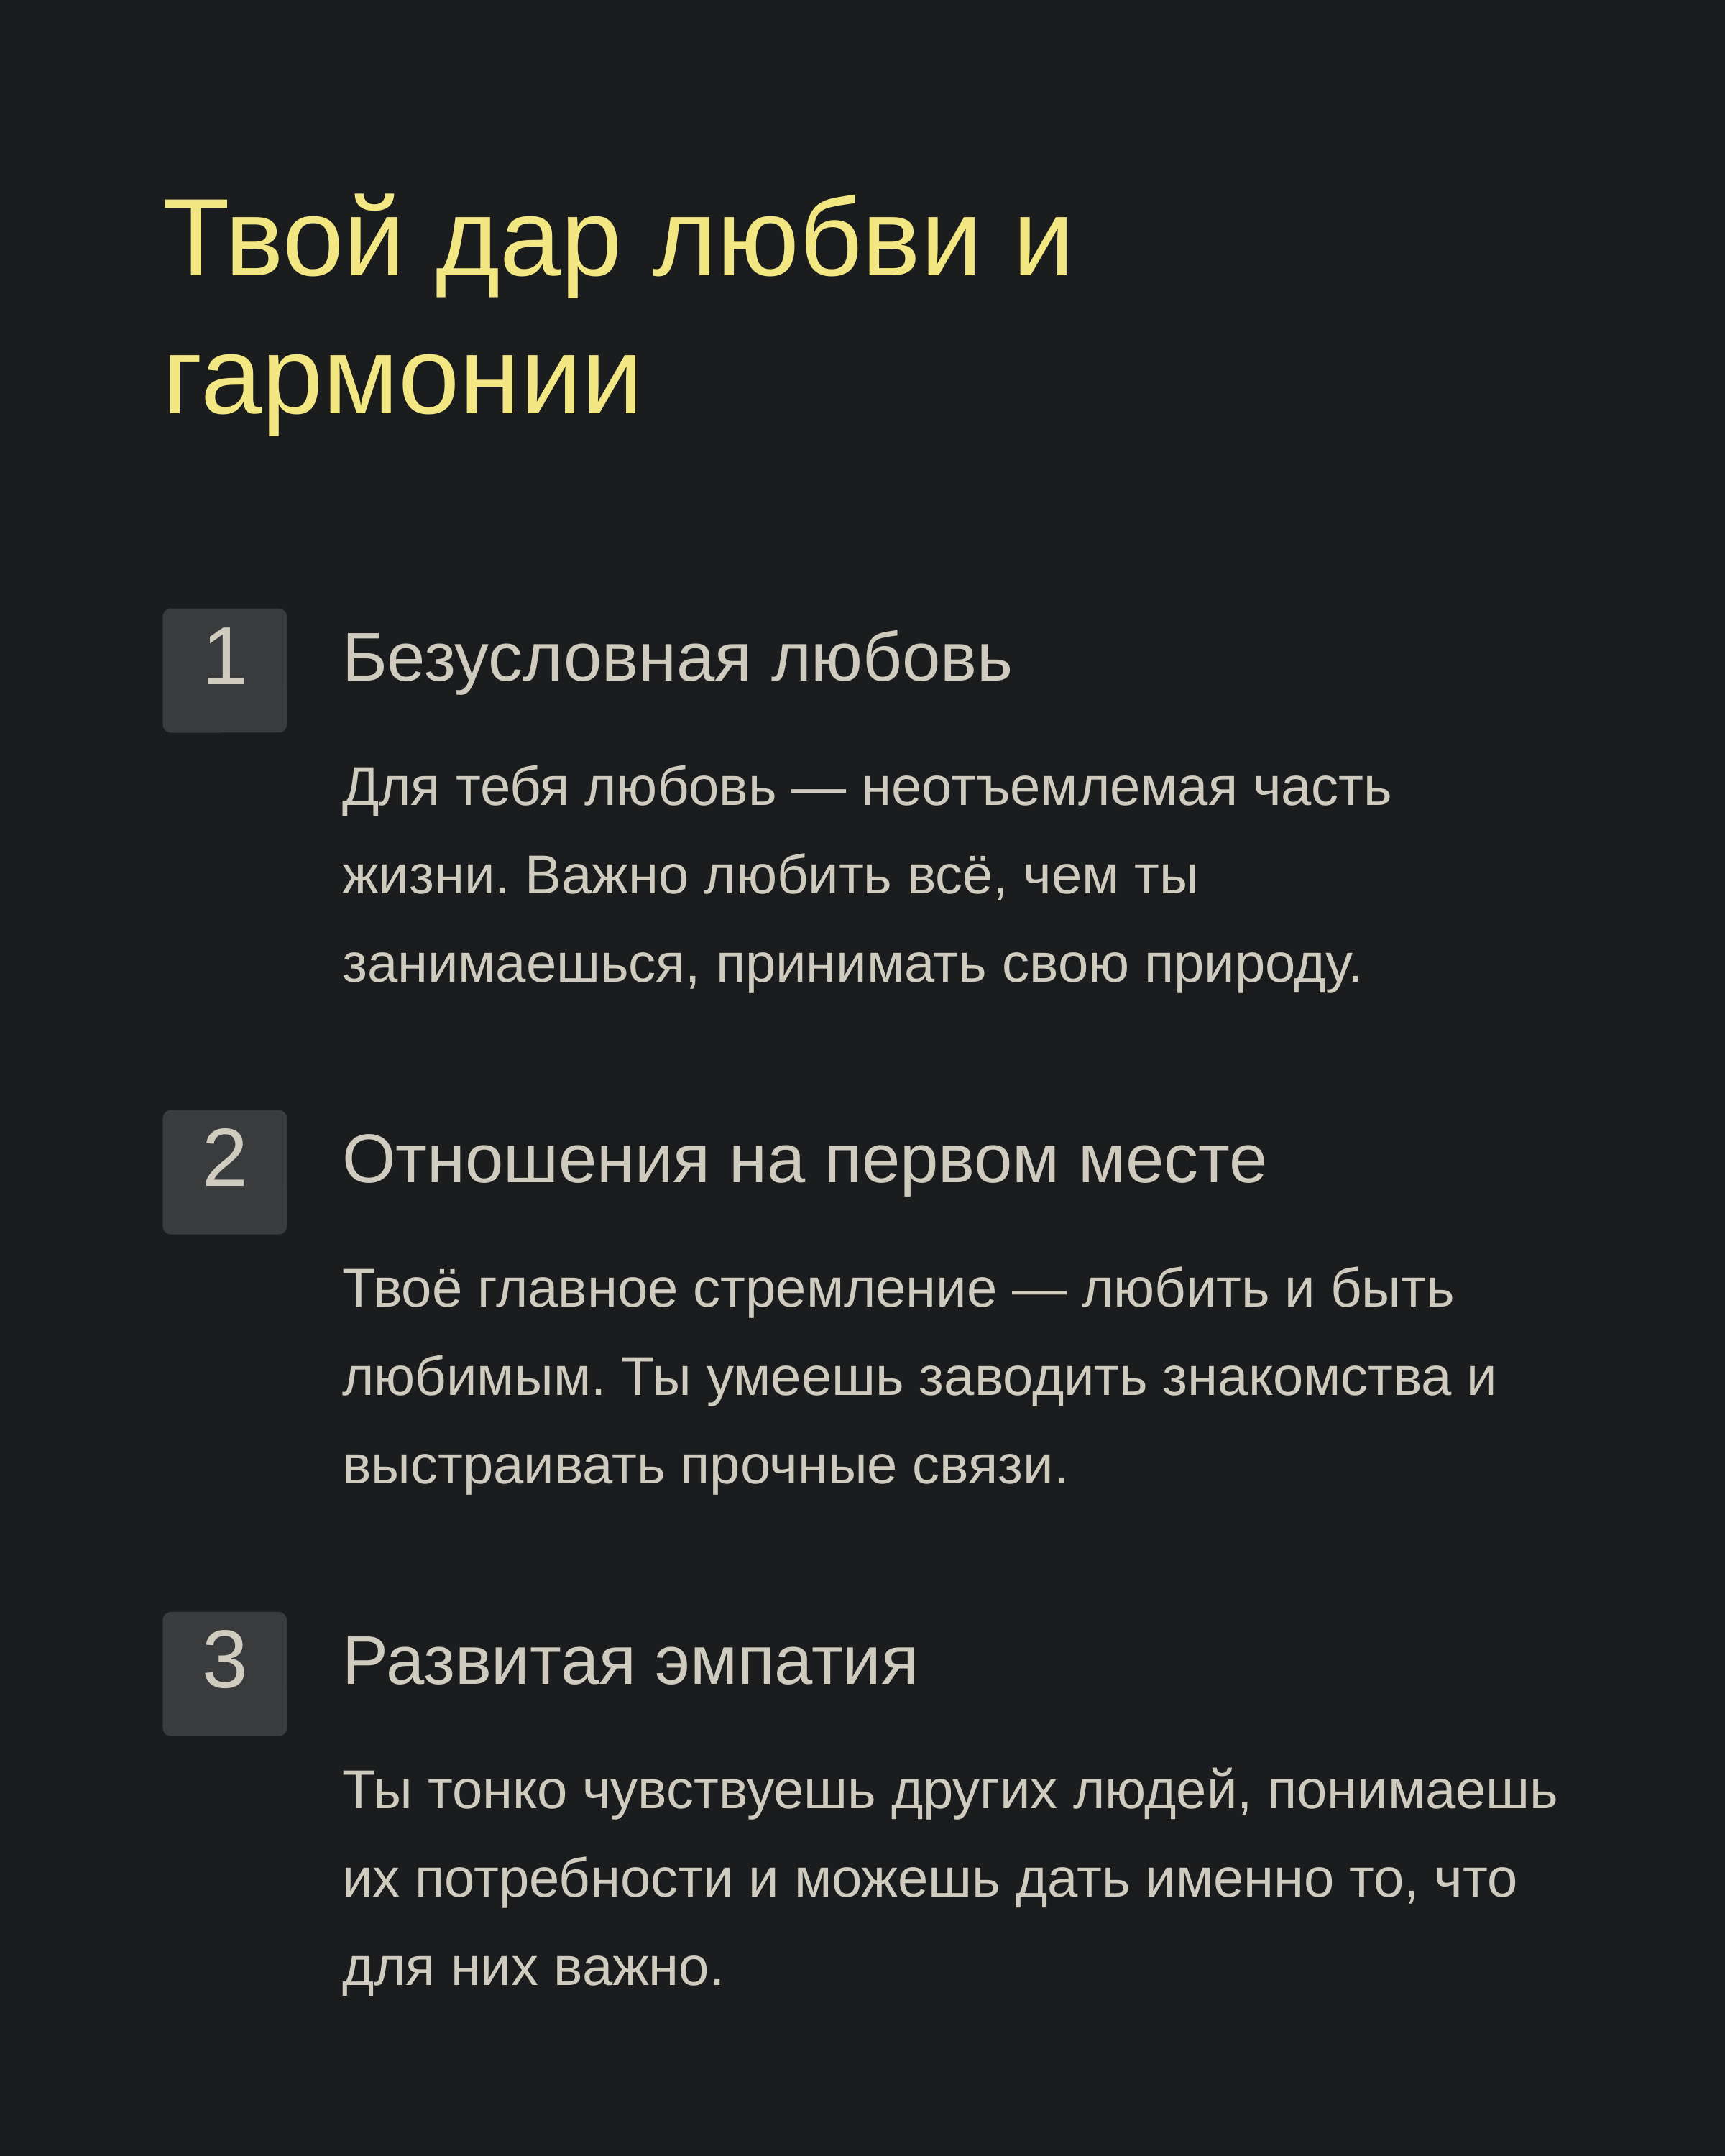

Твой дар любви и гармонии

Безусловная любовь
1
Для тебя любовь — неотъемлемая часть жизни. Важно любить всё, чем ты занимаешься, принимать свою природу.

Отношения на первом месте
2
Твоё главное стремление — любить и быть любимым. Ты умеешь заводить знакомства и выстраивать прочные связи.

Развитая эмпатия
3
Ты тонко чувствуешь других людей, понимаешь их потребности и можешь дать именно то, что для них важно.